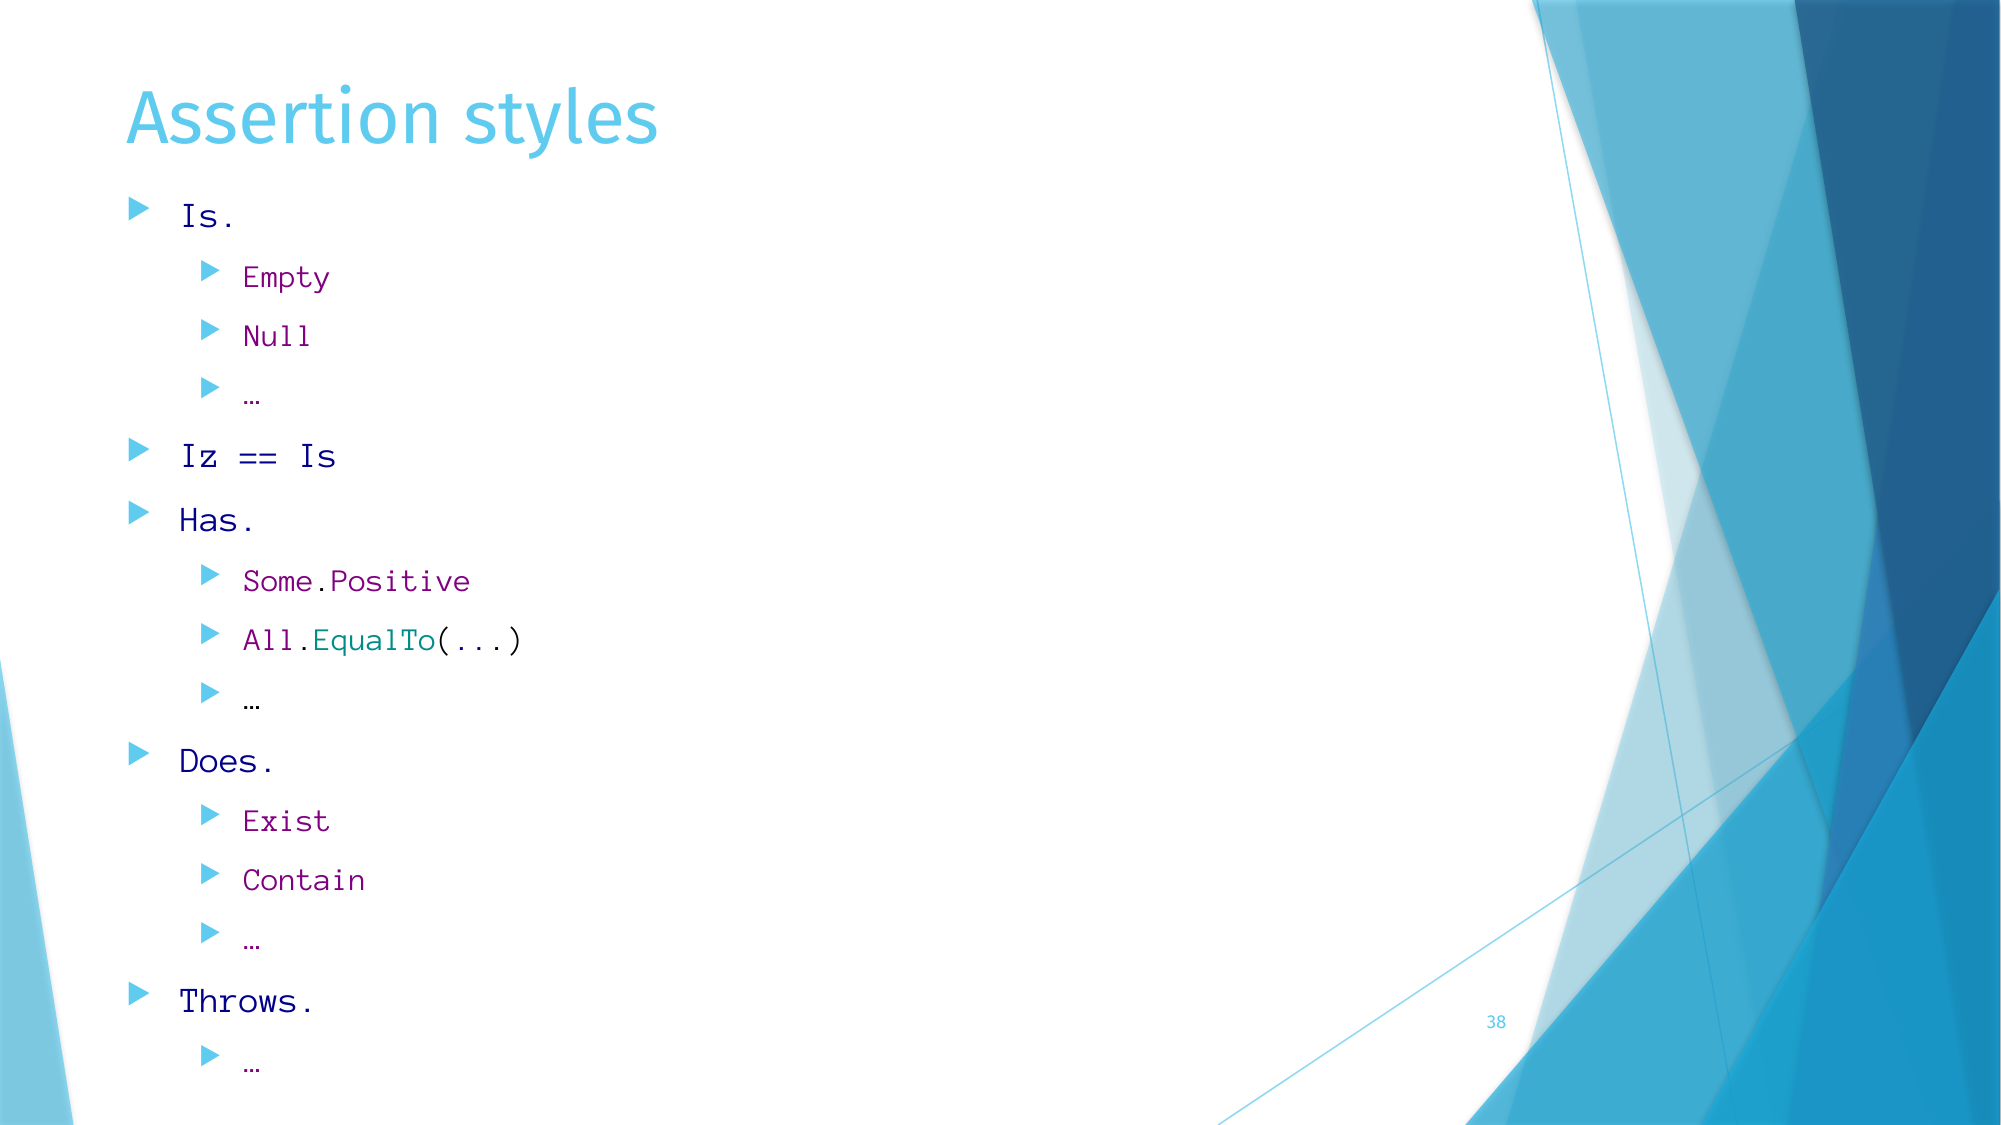

# Assertion styles
Is.
Empty
Null
…
Iz == Is
Has.
Some.Positive
All.EqualTo(...)
…
Does.
Exist
Contain
…
Throws.
…
38